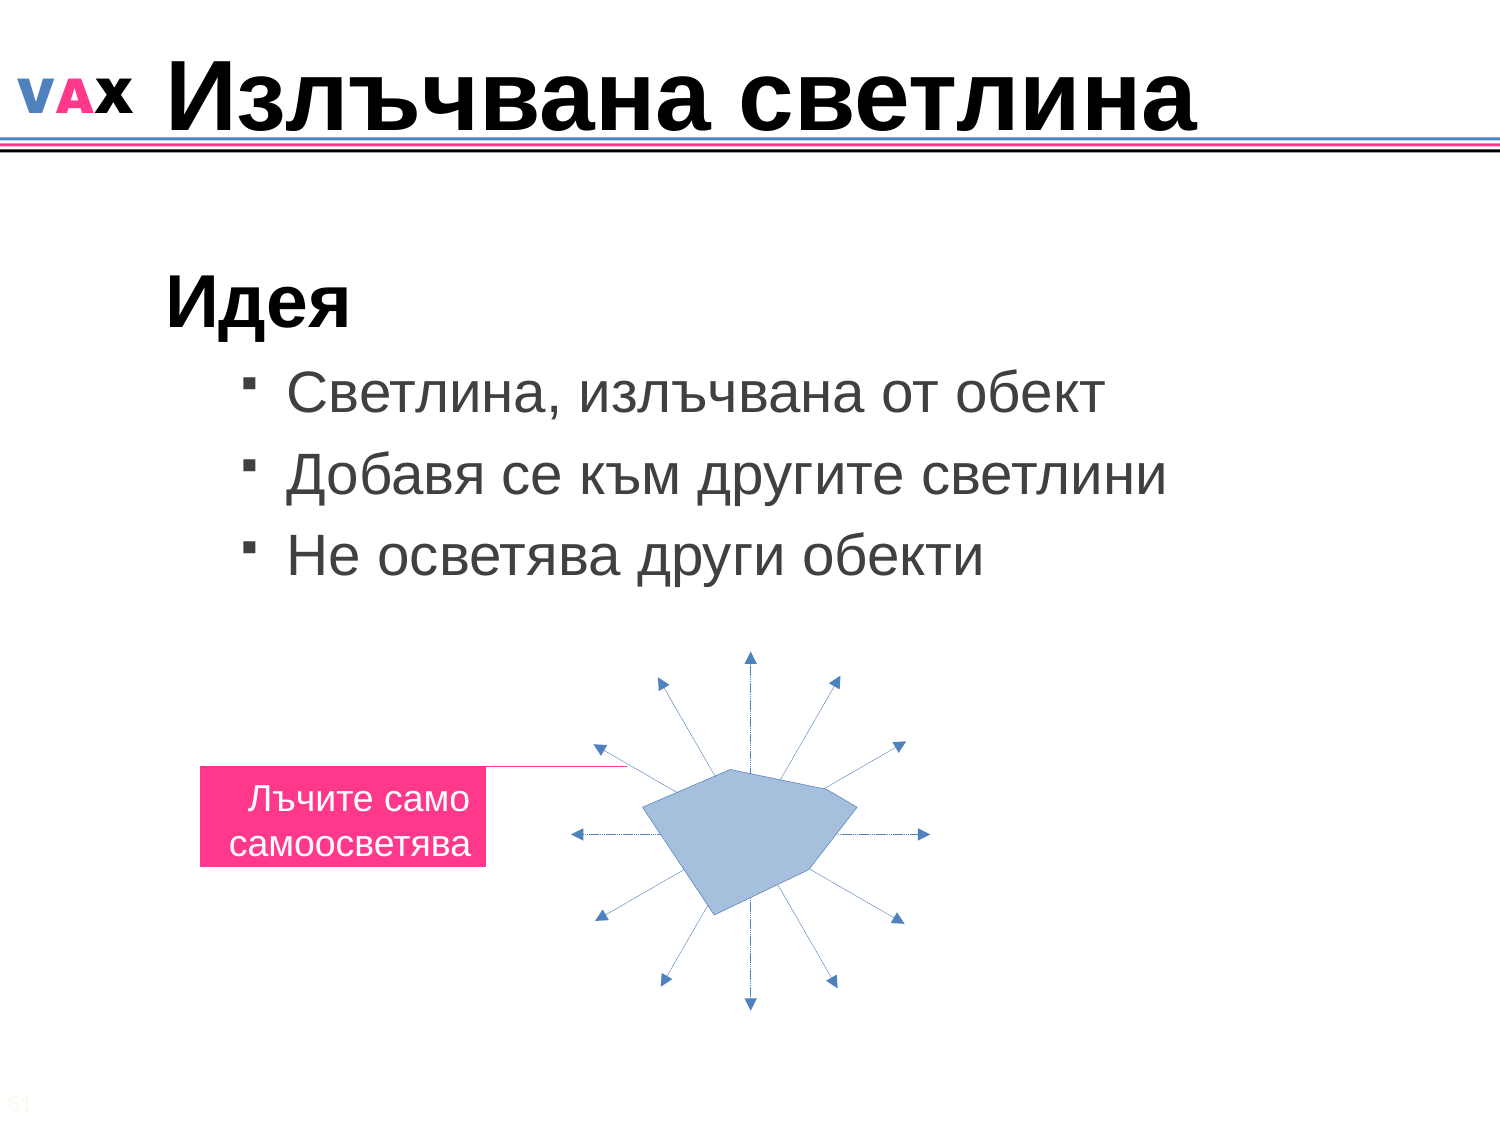

# Излъчвана светлина
Идея
Светлина, излъчвана от обект
Добавя се към другите светлини
Не осветява други обекти
Лъчите само самоосветяват